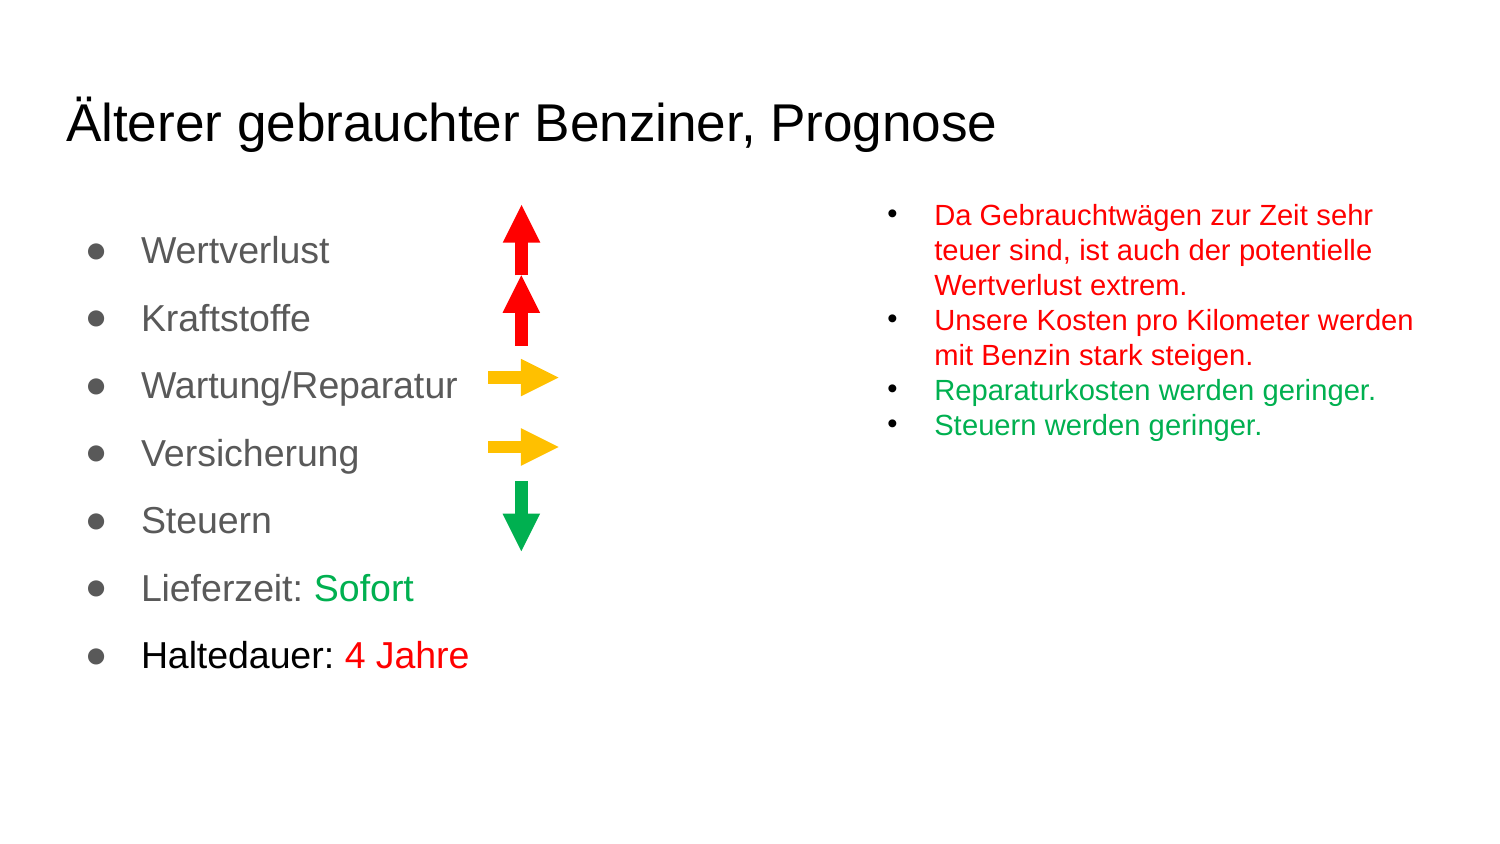

# Älterer gebrauchter Benziner, Prognose
Wertverlust
Kraftstoffe
Wartung/Reparatur
Versicherung
Steuern
Lieferzeit: Sofort
Haltedauer: 4 Jahre

Da Gebrauchtwägen zur Zeit sehr teuer sind, ist auch der potentielle Wertverlust extrem.
Unsere Kosten pro Kilometer werden mit Benzin stark steigen.
Reparaturkosten werden geringer.
Steuern werden geringer.